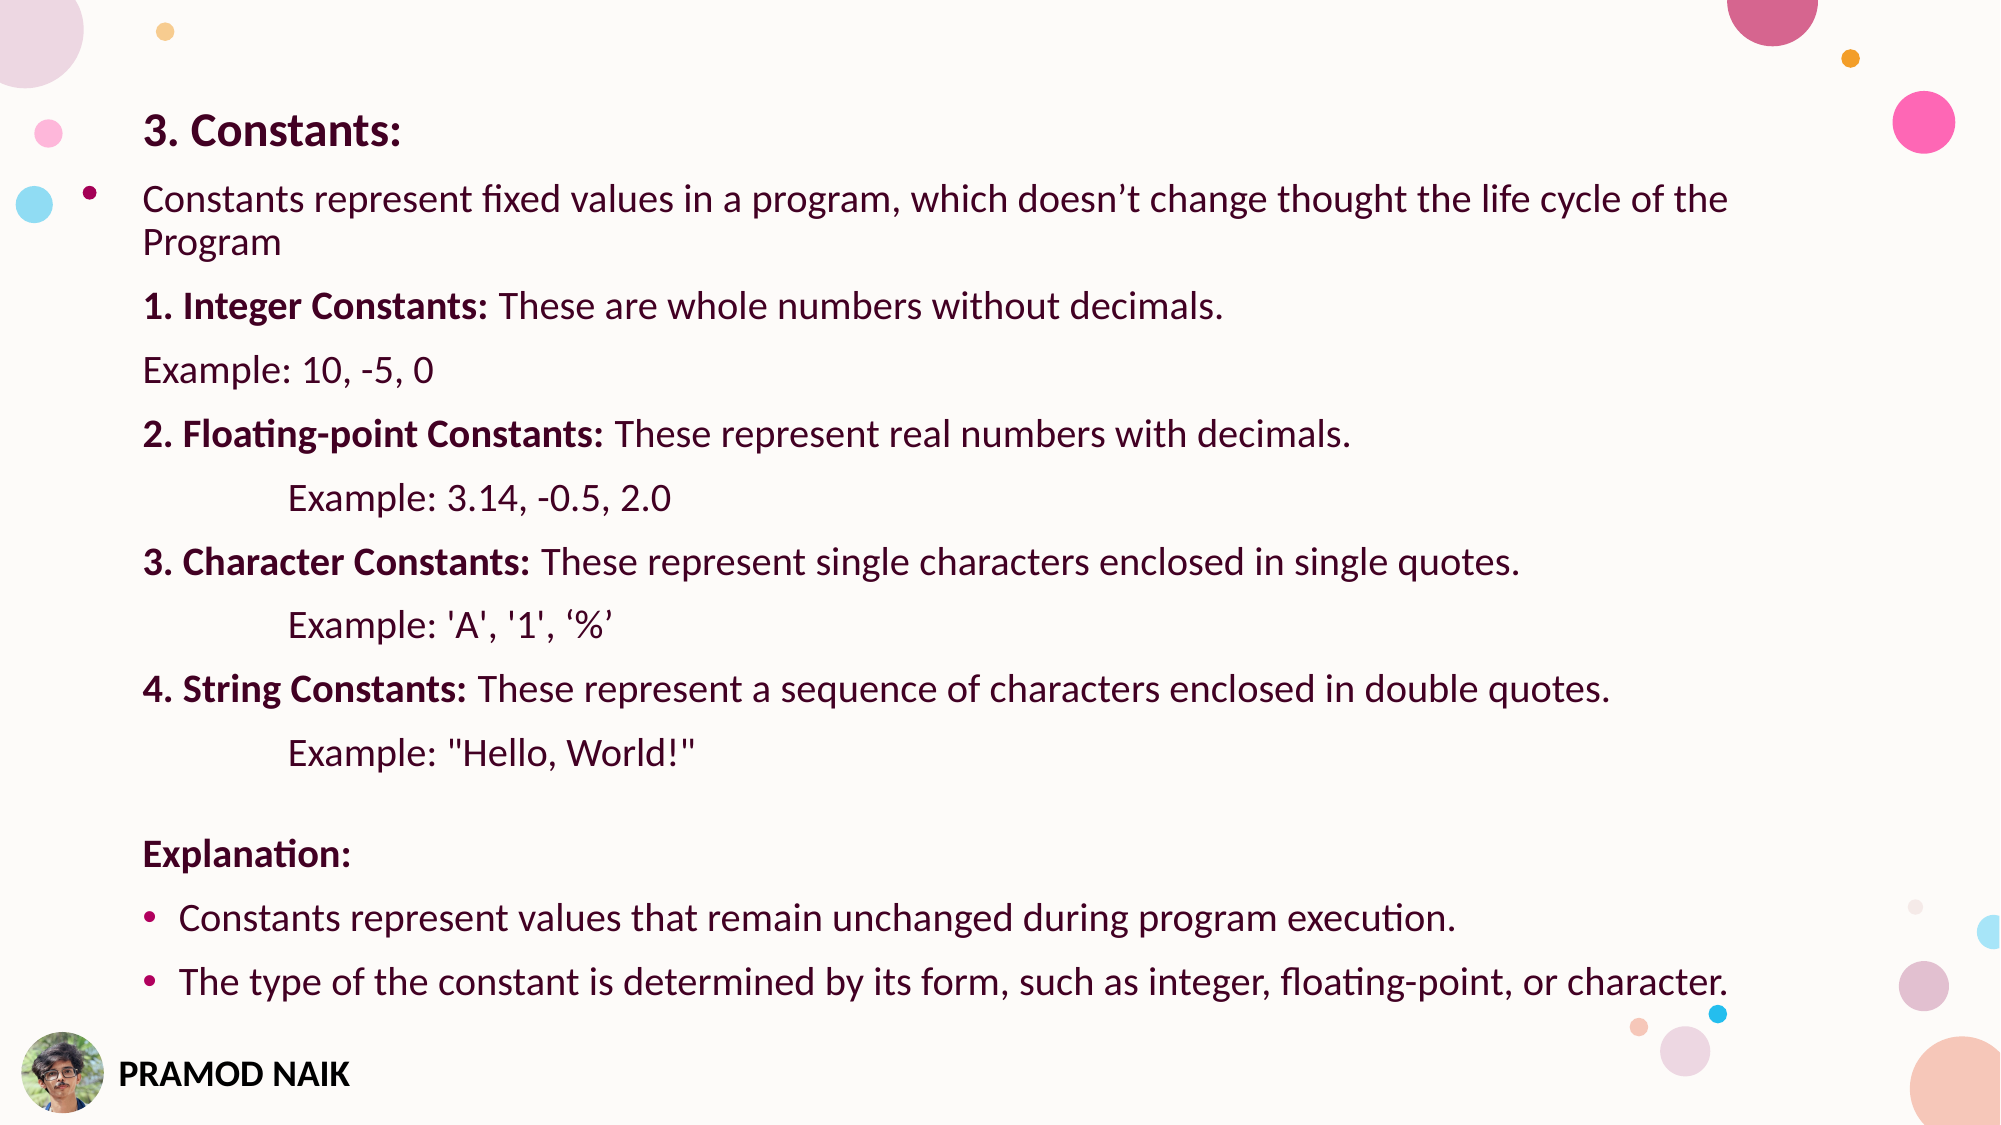

3. Constants:
Constants represent fixed values in a program, which doesn’t change thought the life cycle of the Program
1. Integer Constants: These are whole numbers without decimals.
Example: 10, -5, 0
2. Floating-point Constants: These represent real numbers with decimals.
	Example: 3.14, -0.5, 2.0
3. Character Constants: These represent single characters enclosed in single quotes.
	Example: 'A', '1', ‘%’
4. String Constants: These represent a sequence of characters enclosed in double quotes.
	Example: "Hello, World!"

Explanation:
Constants represent values that remain unchanged during program execution.
The type of the constant is determined by its form, such as integer, floating-point, or character.